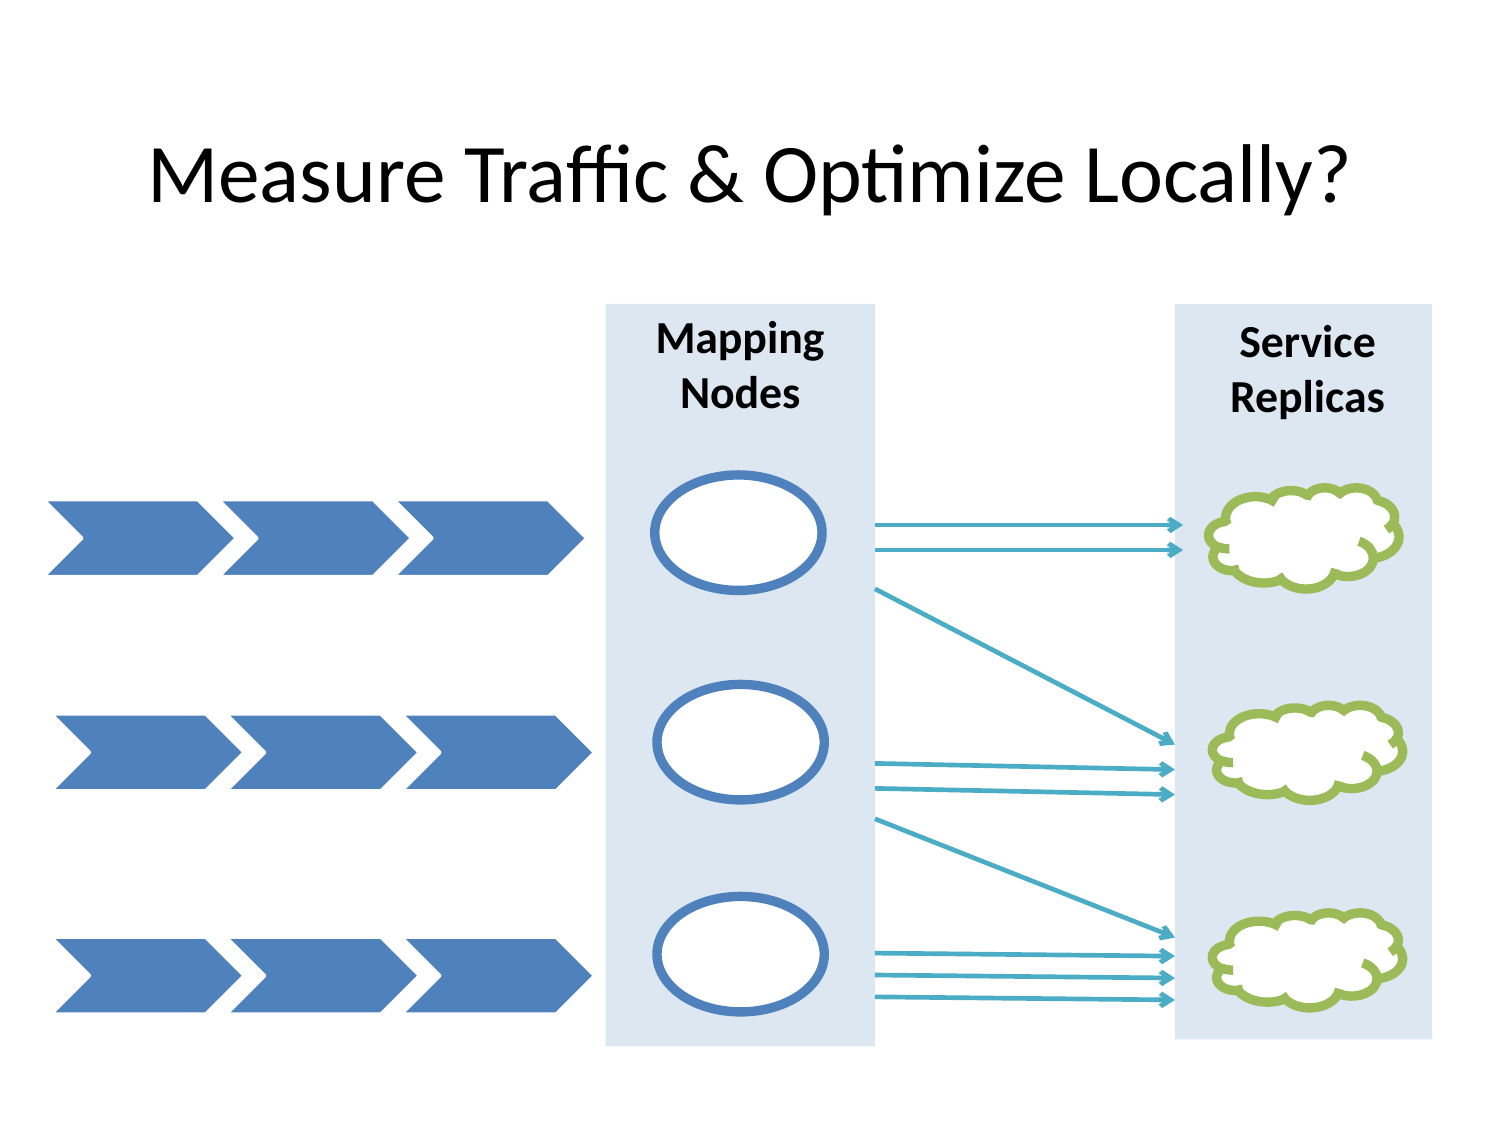

# Measure Traffic & Optimize Locally?
Mapping
Nodes

Service
Replicas